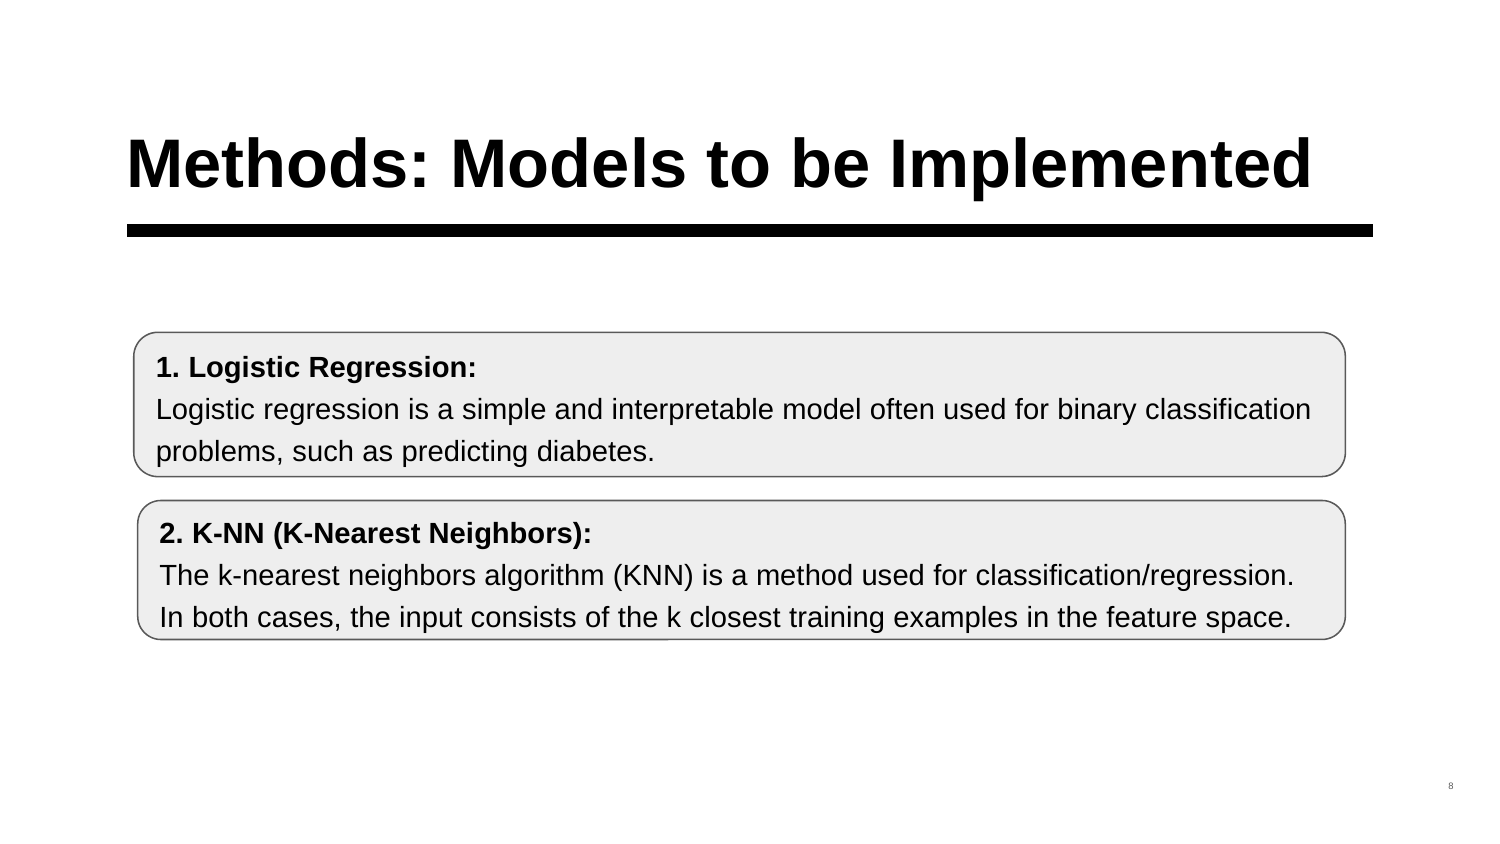

# Methods: Models to be Implemented
1. Logistic Regression:
Logistic regression is a simple and interpretable model often used for binary classification problems, such as predicting diabetes.
2. K-NN (K-Nearest Neighbors):
The k-nearest neighbors algorithm (KNN) is a method used for classification/regression. In both cases, the input consists of the k closest training examples in the feature space.
8